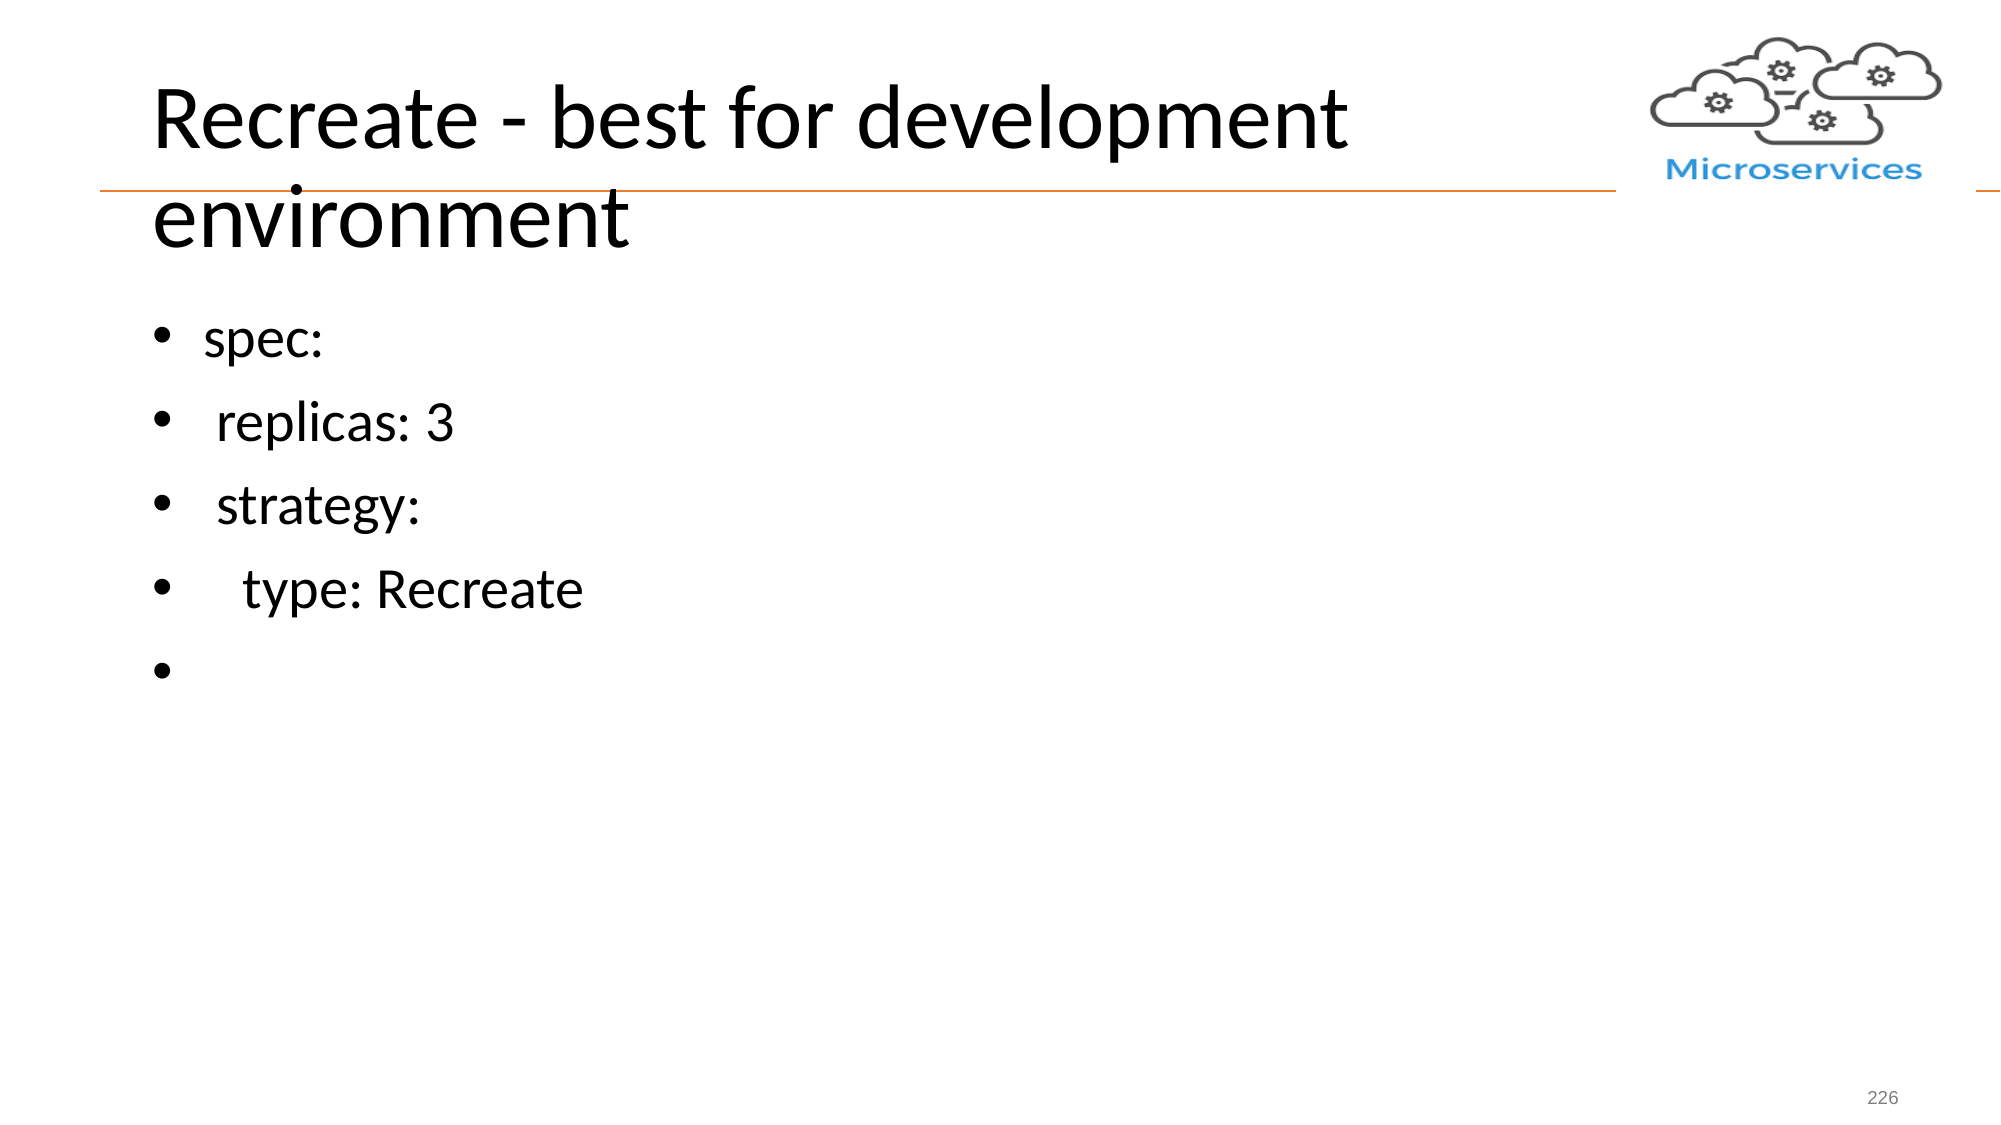

# Recreate - best for development environment
 spec:
  replicas: 3
  strategy:
    type: Recreate